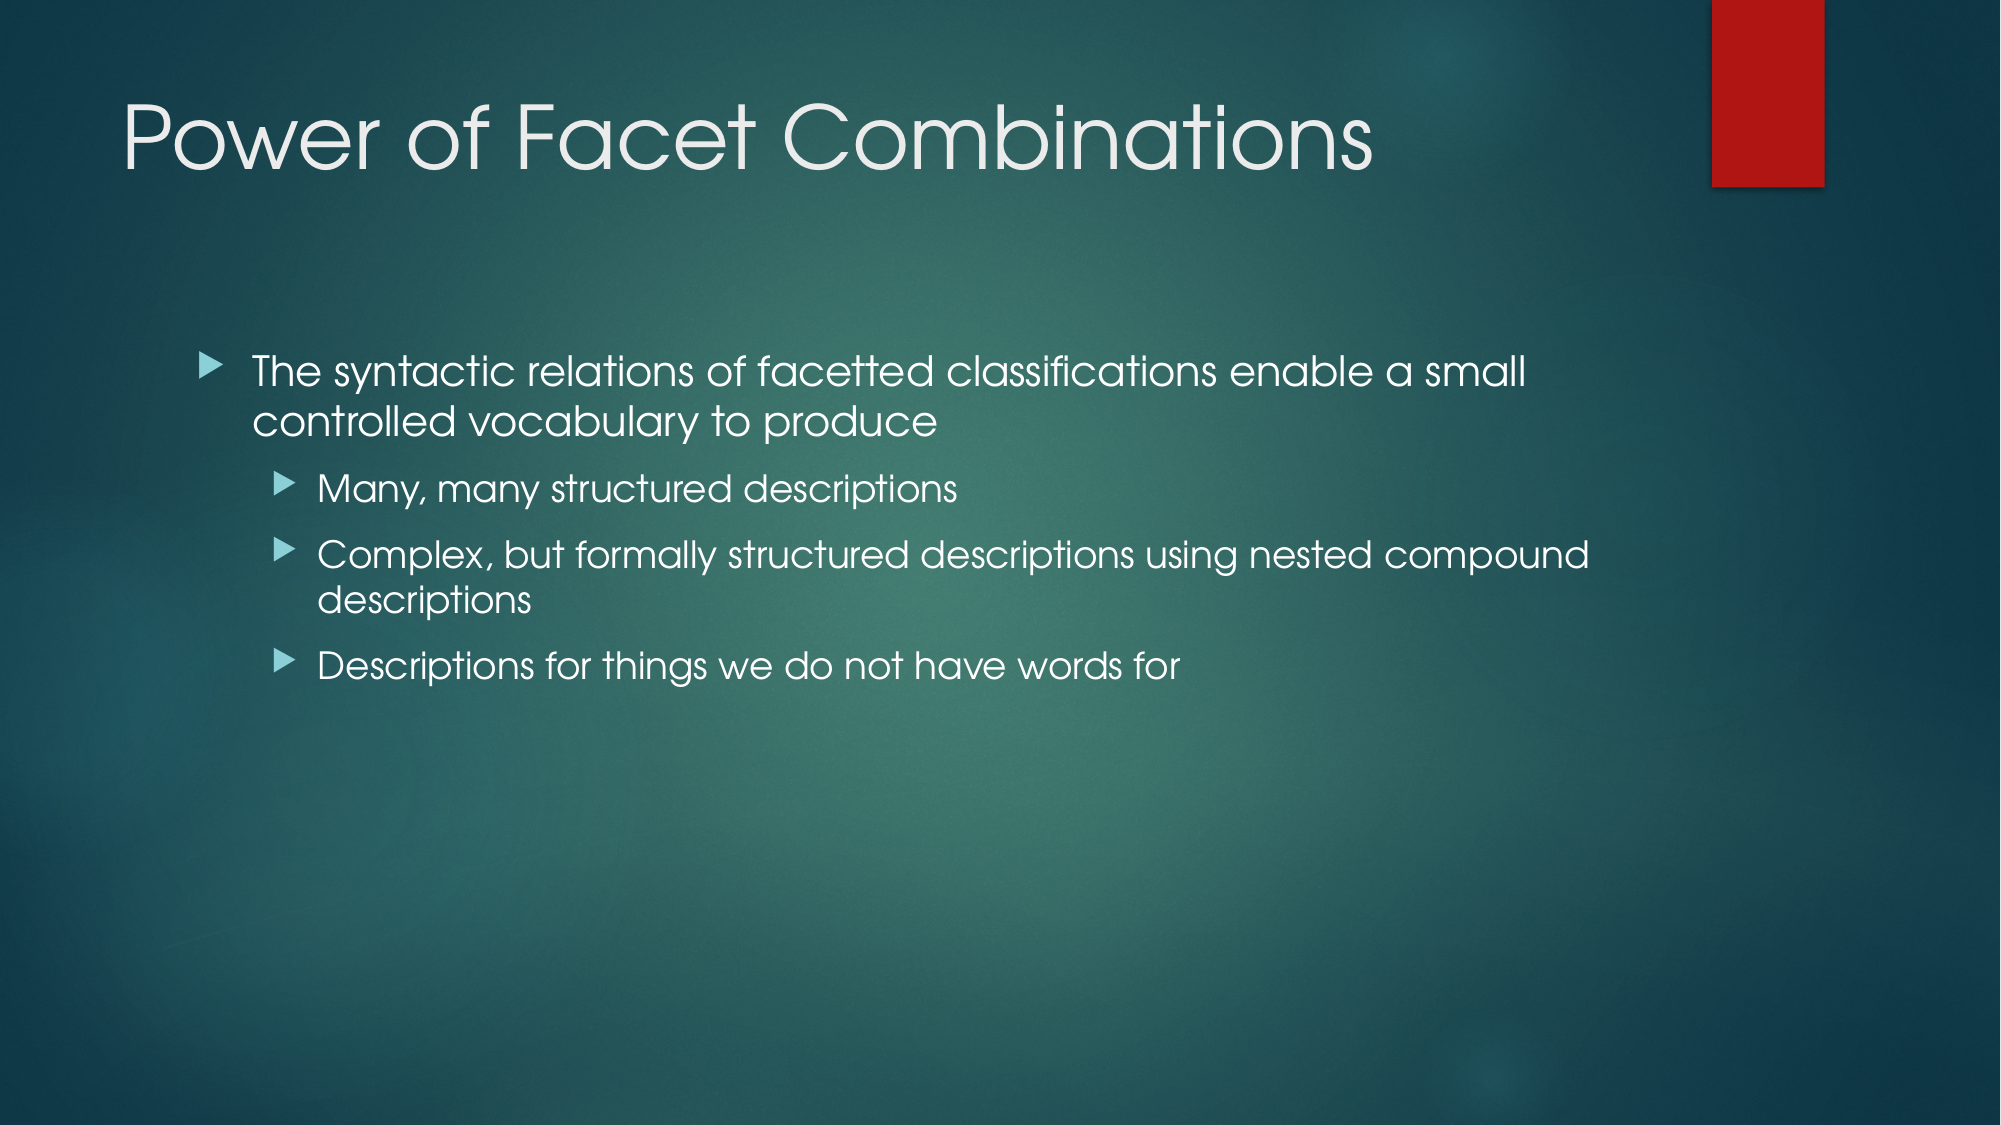

# Power of Facet Combinations
The syntactic relations of facetted classifications enable a small controlled vocabulary to produce
Many, many structured descriptions
Complex, but formally structured descriptions using nested compound descriptions
Descriptions for things we do not have words for